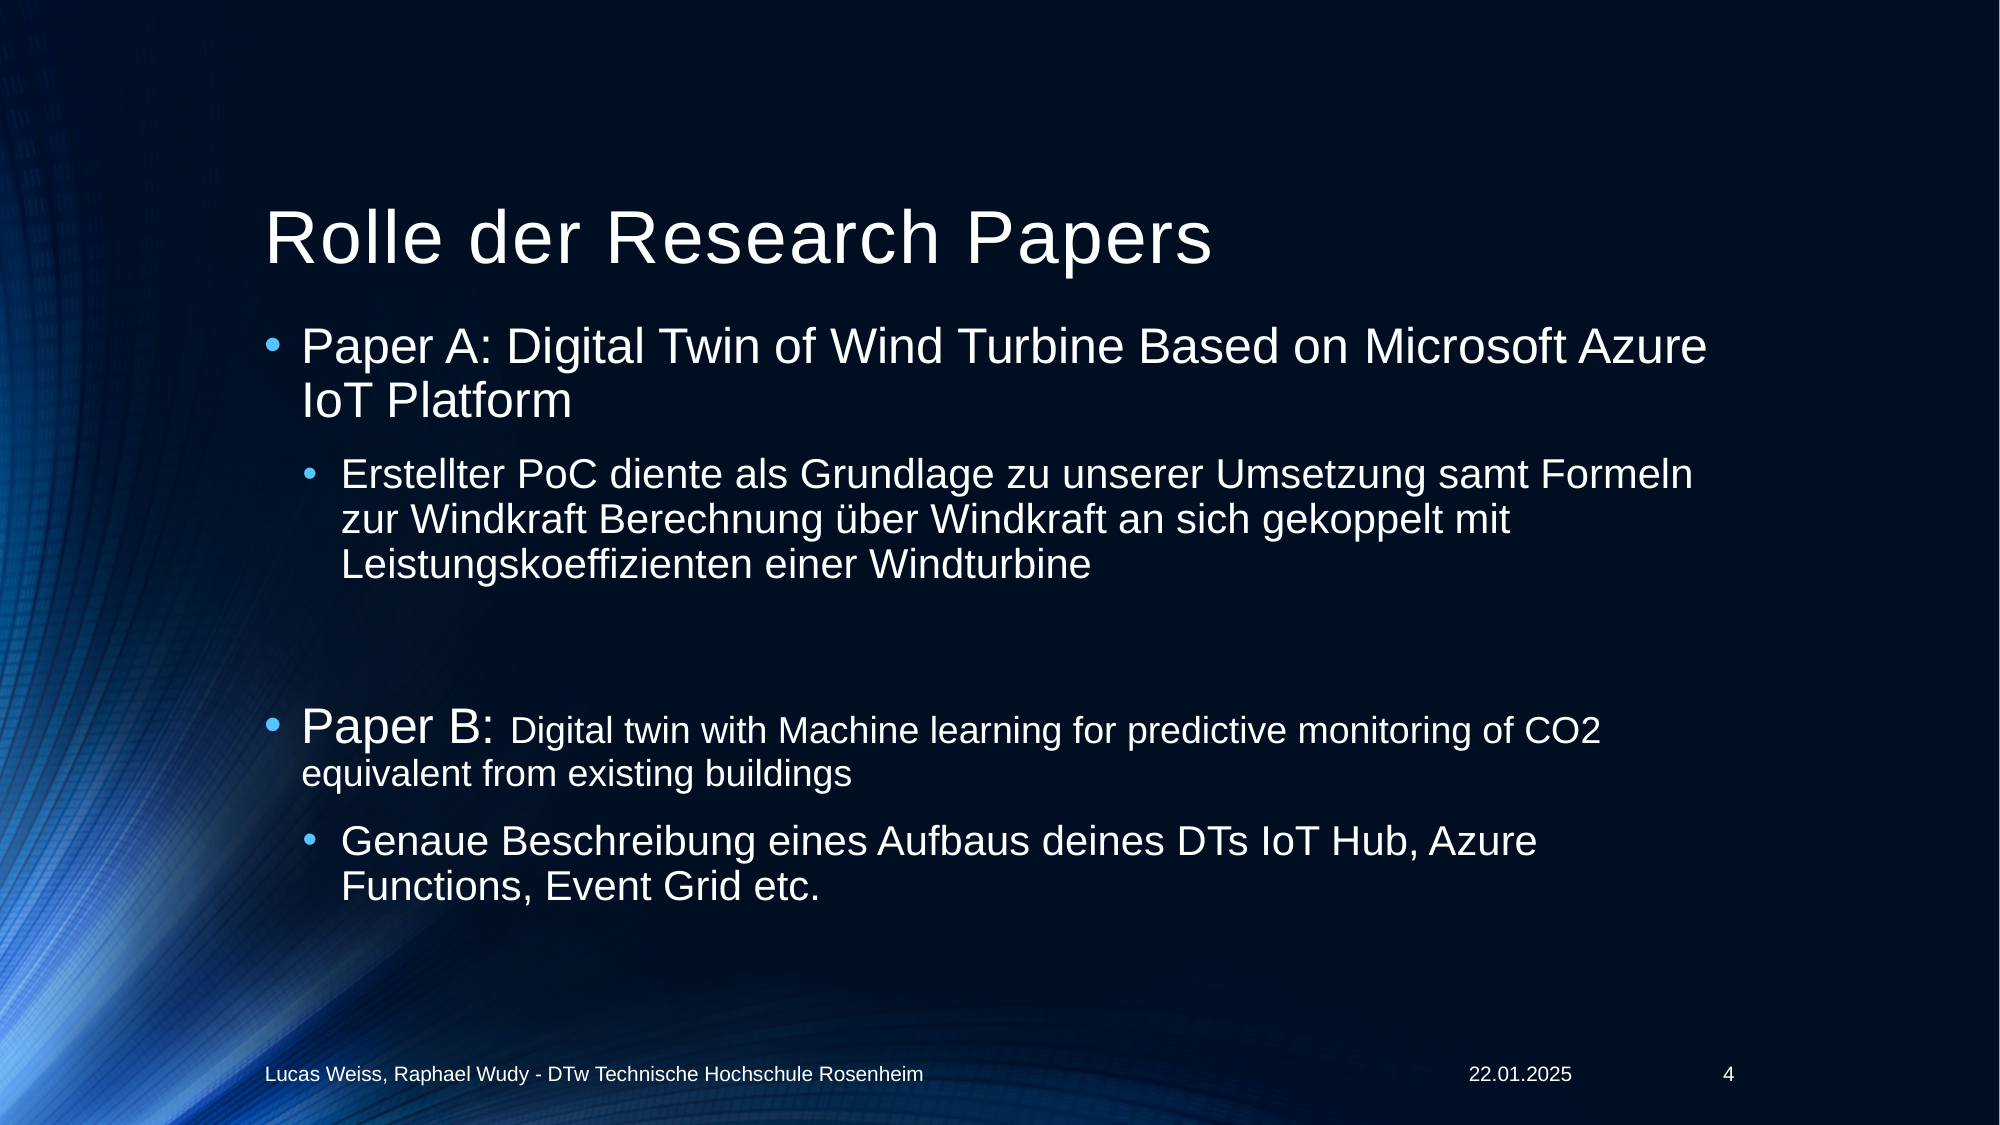

# Rolle der Research Papers
Paper A: Digital Twin of Wind Turbine Based on Microsoft Azure IoT Platform
Erstellter PoC diente als Grundlage zu unserer Umsetzung samt Formeln zur Windkraft Berechnung über Windkraft an sich gekoppelt mit Leistungskoeffizienten einer Windturbine

Paper B: Digital twin with Machine learning for predictive monitoring of CO2 equivalent from existing buildings
Genaue Beschreibung eines Aufbaus deines DTs IoT Hub, Azure Functions, Event Grid etc.
Lucas Weiss, Raphael Wudy - DTw Technische Hochschule Rosenheim
22.01.2025
4